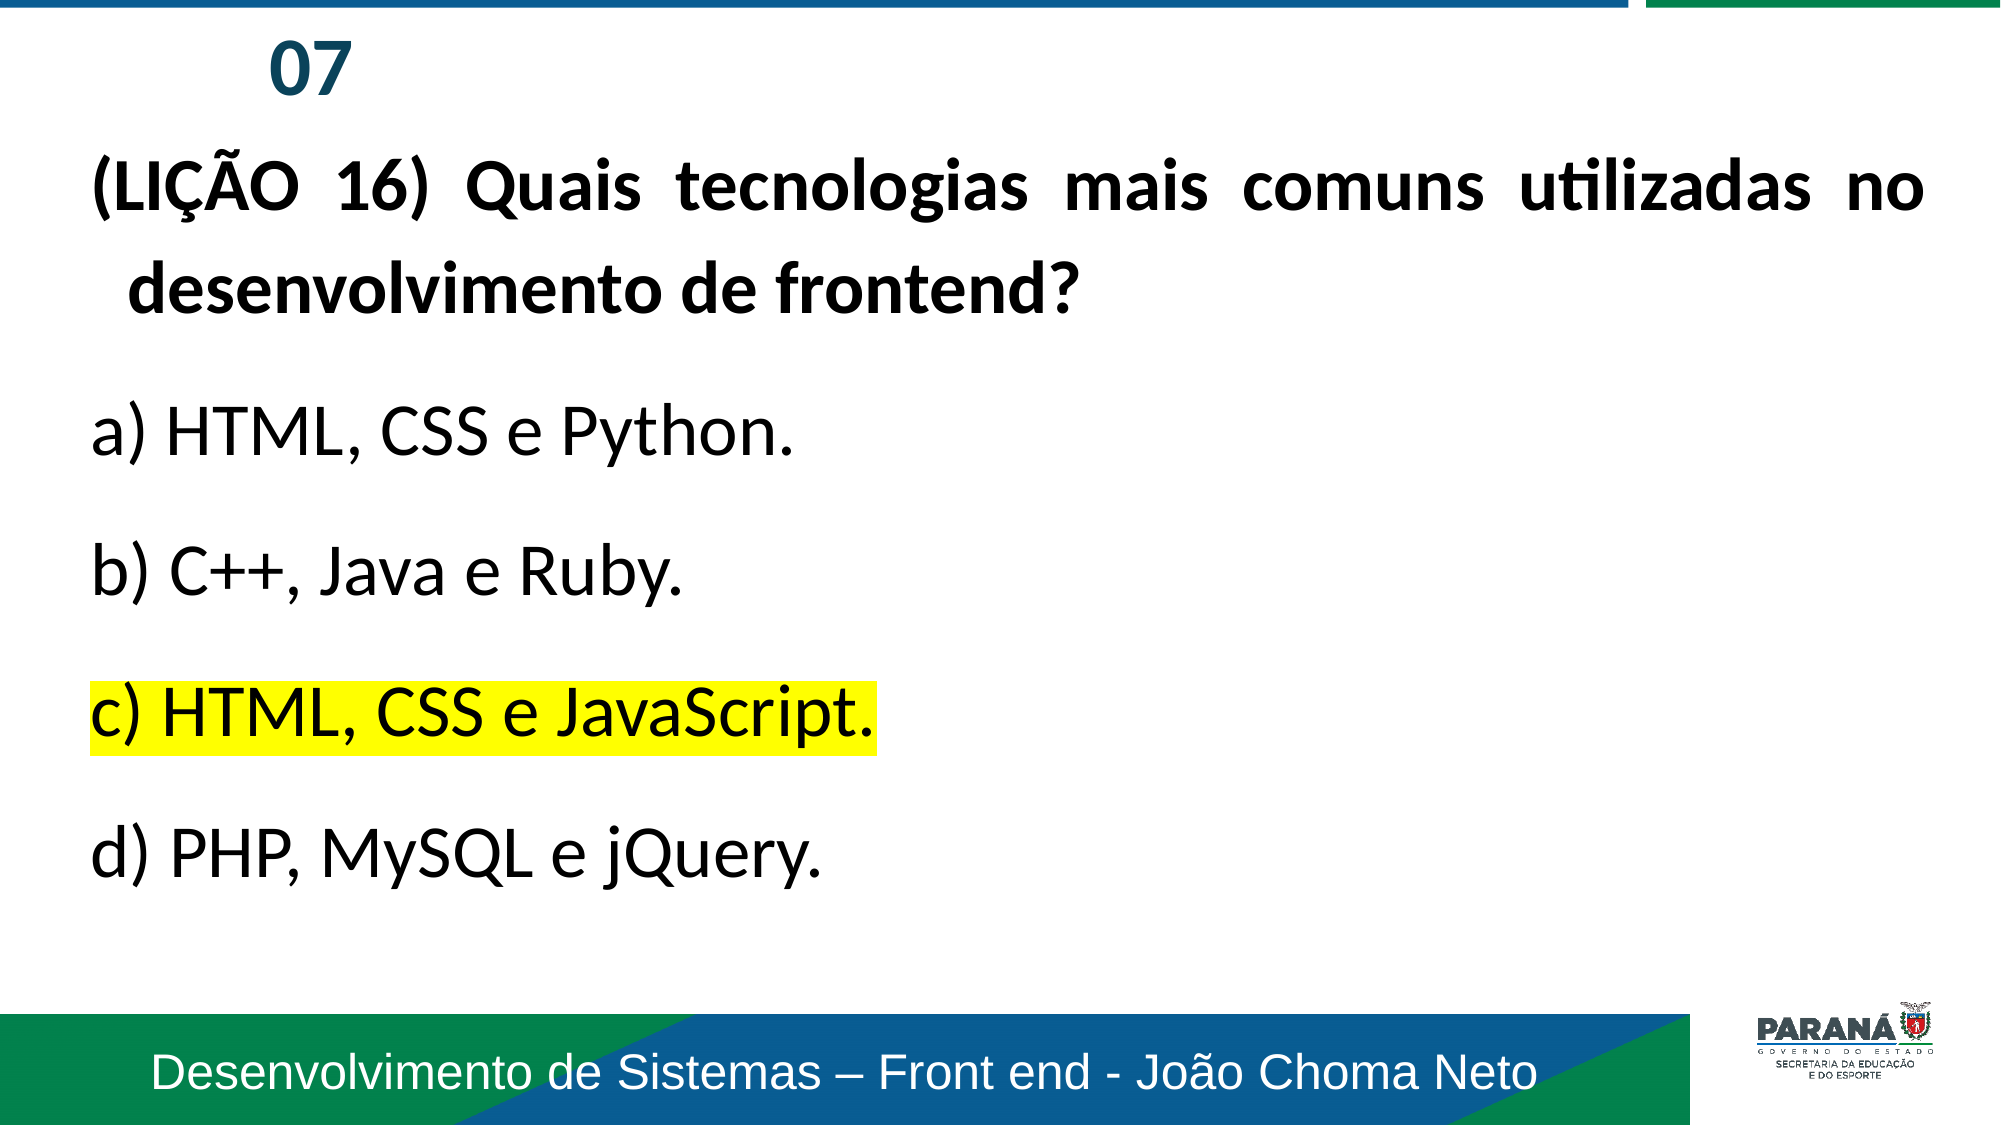

07
(LIÇÃO 16) Quais tecnologias mais comuns utilizadas no desenvolvimento de frontend?
a) HTML, CSS e Python.
b) C++, Java e Ruby.
c) HTML, CSS e JavaScript.
d) PHP, MySQL e jQuery.